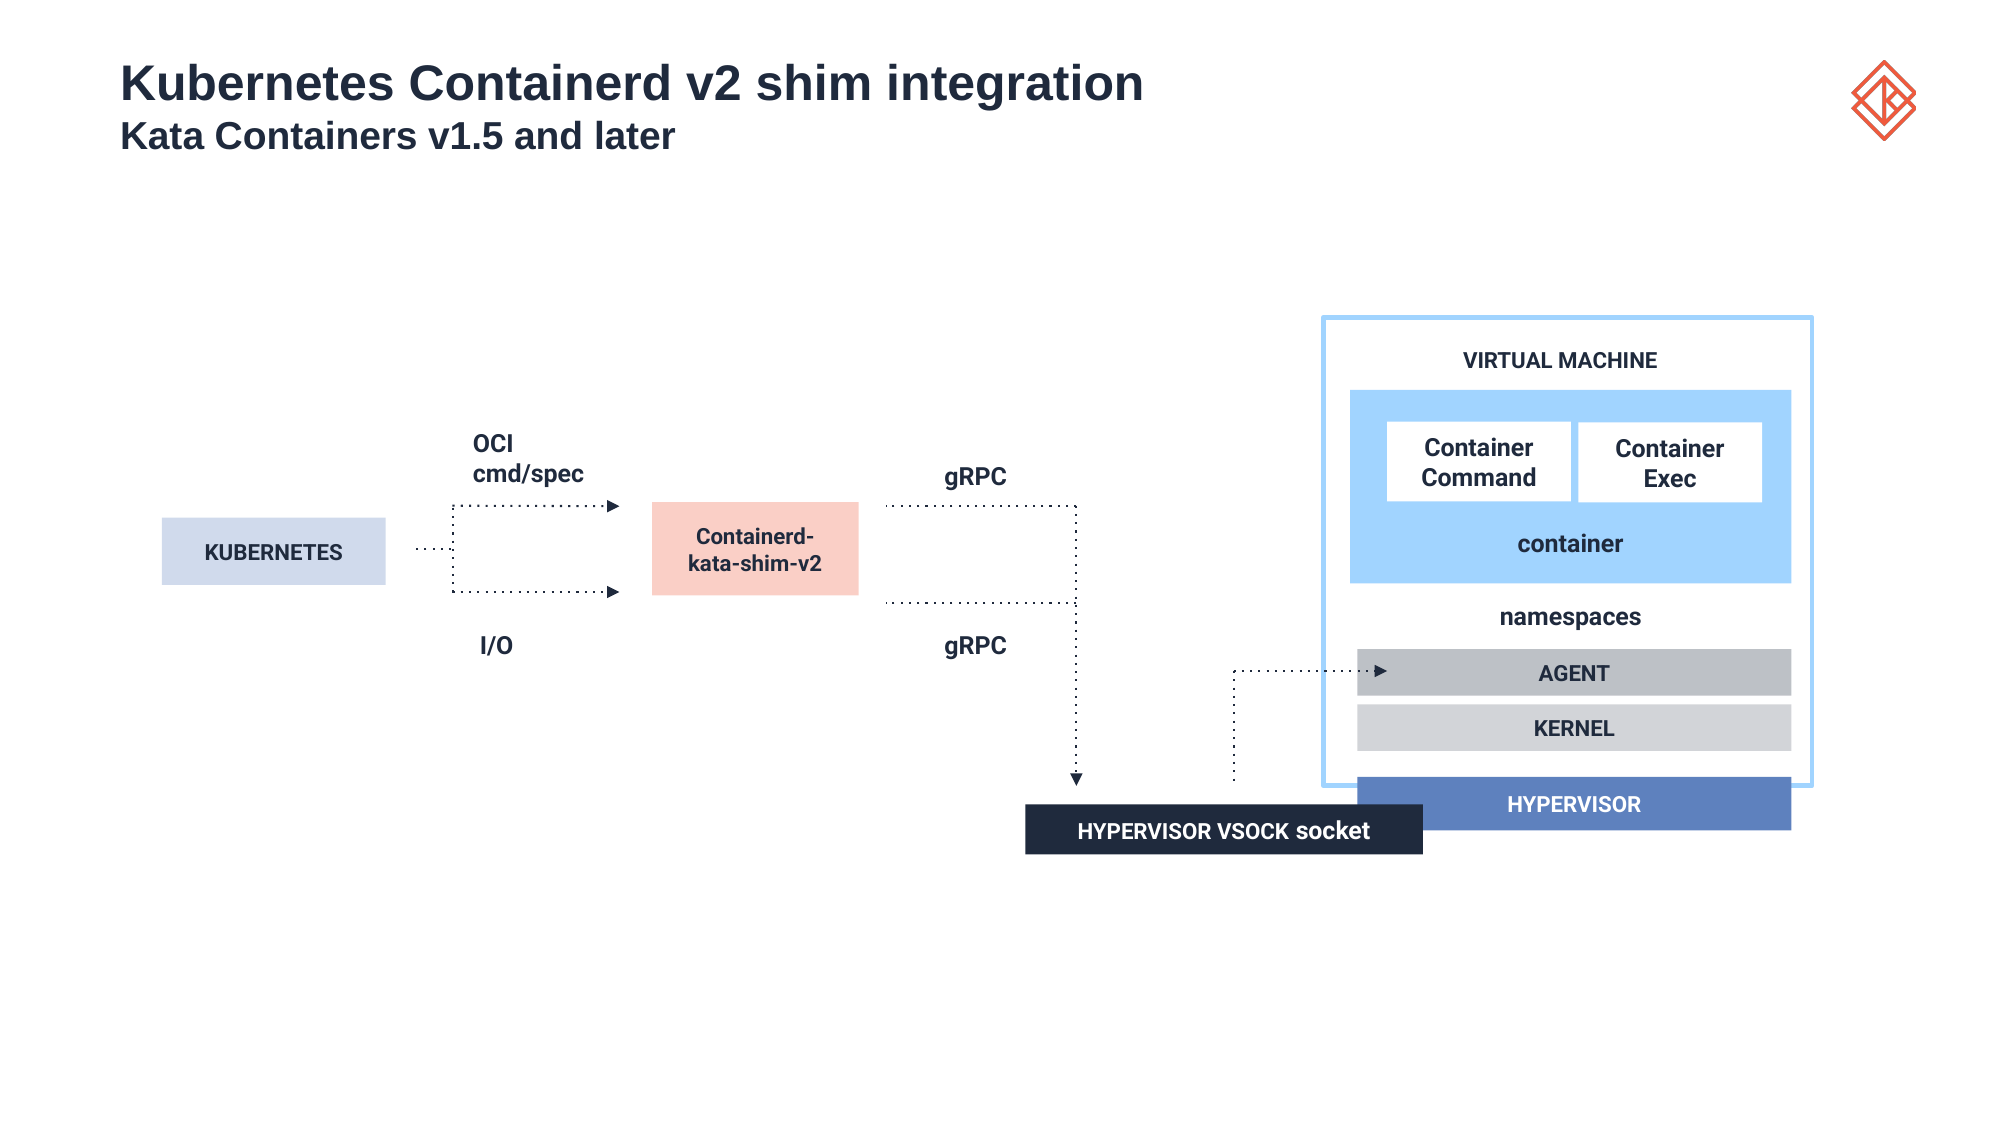

# Kubernetes Containerd v2 shim integration Kata Containers v1.5 and later

VIRTUAL MACHINE

Container
Command
Container
Exec
OCI cmd/spec
gRPC
Containerd-kata-shim-v2
container
KUBERNETES
namespaces
I/O
gRPC
AGENT
KERNEL
HYPERVISOR
HYPERVISOR VSOCK socket